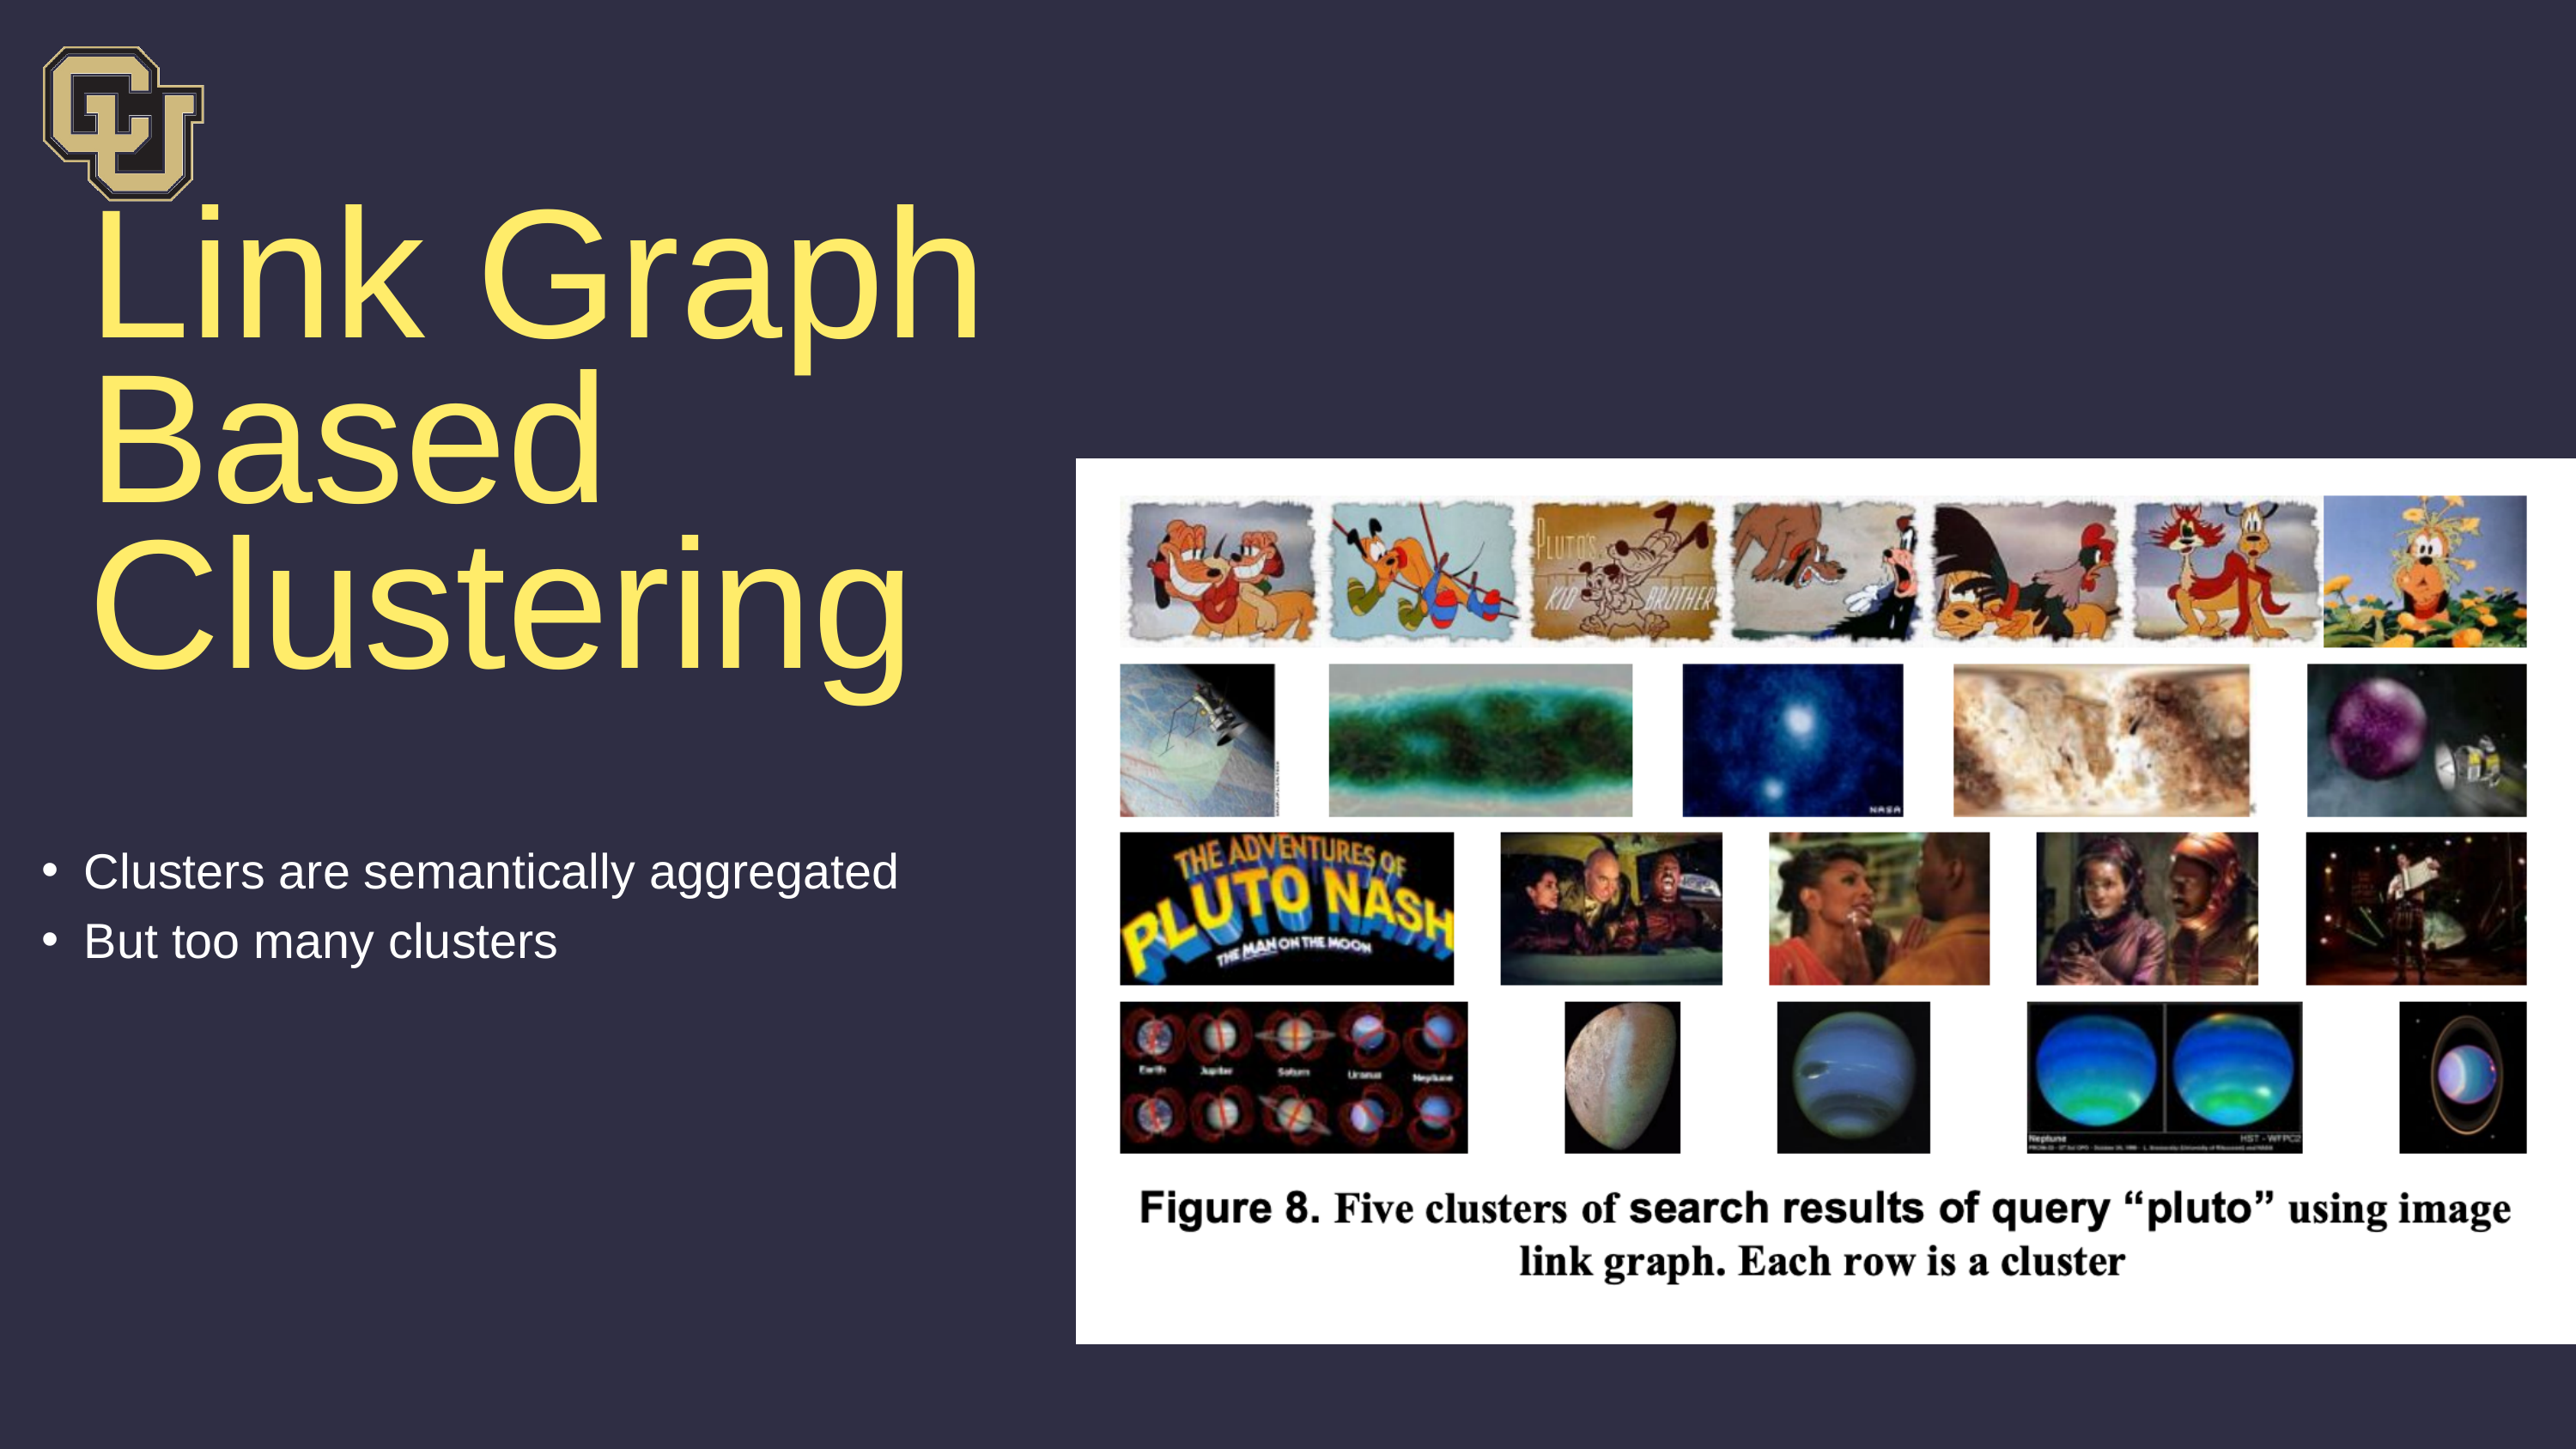

Link Graph Based Clustering

Clusters are semantically aggregated
But too many clusters